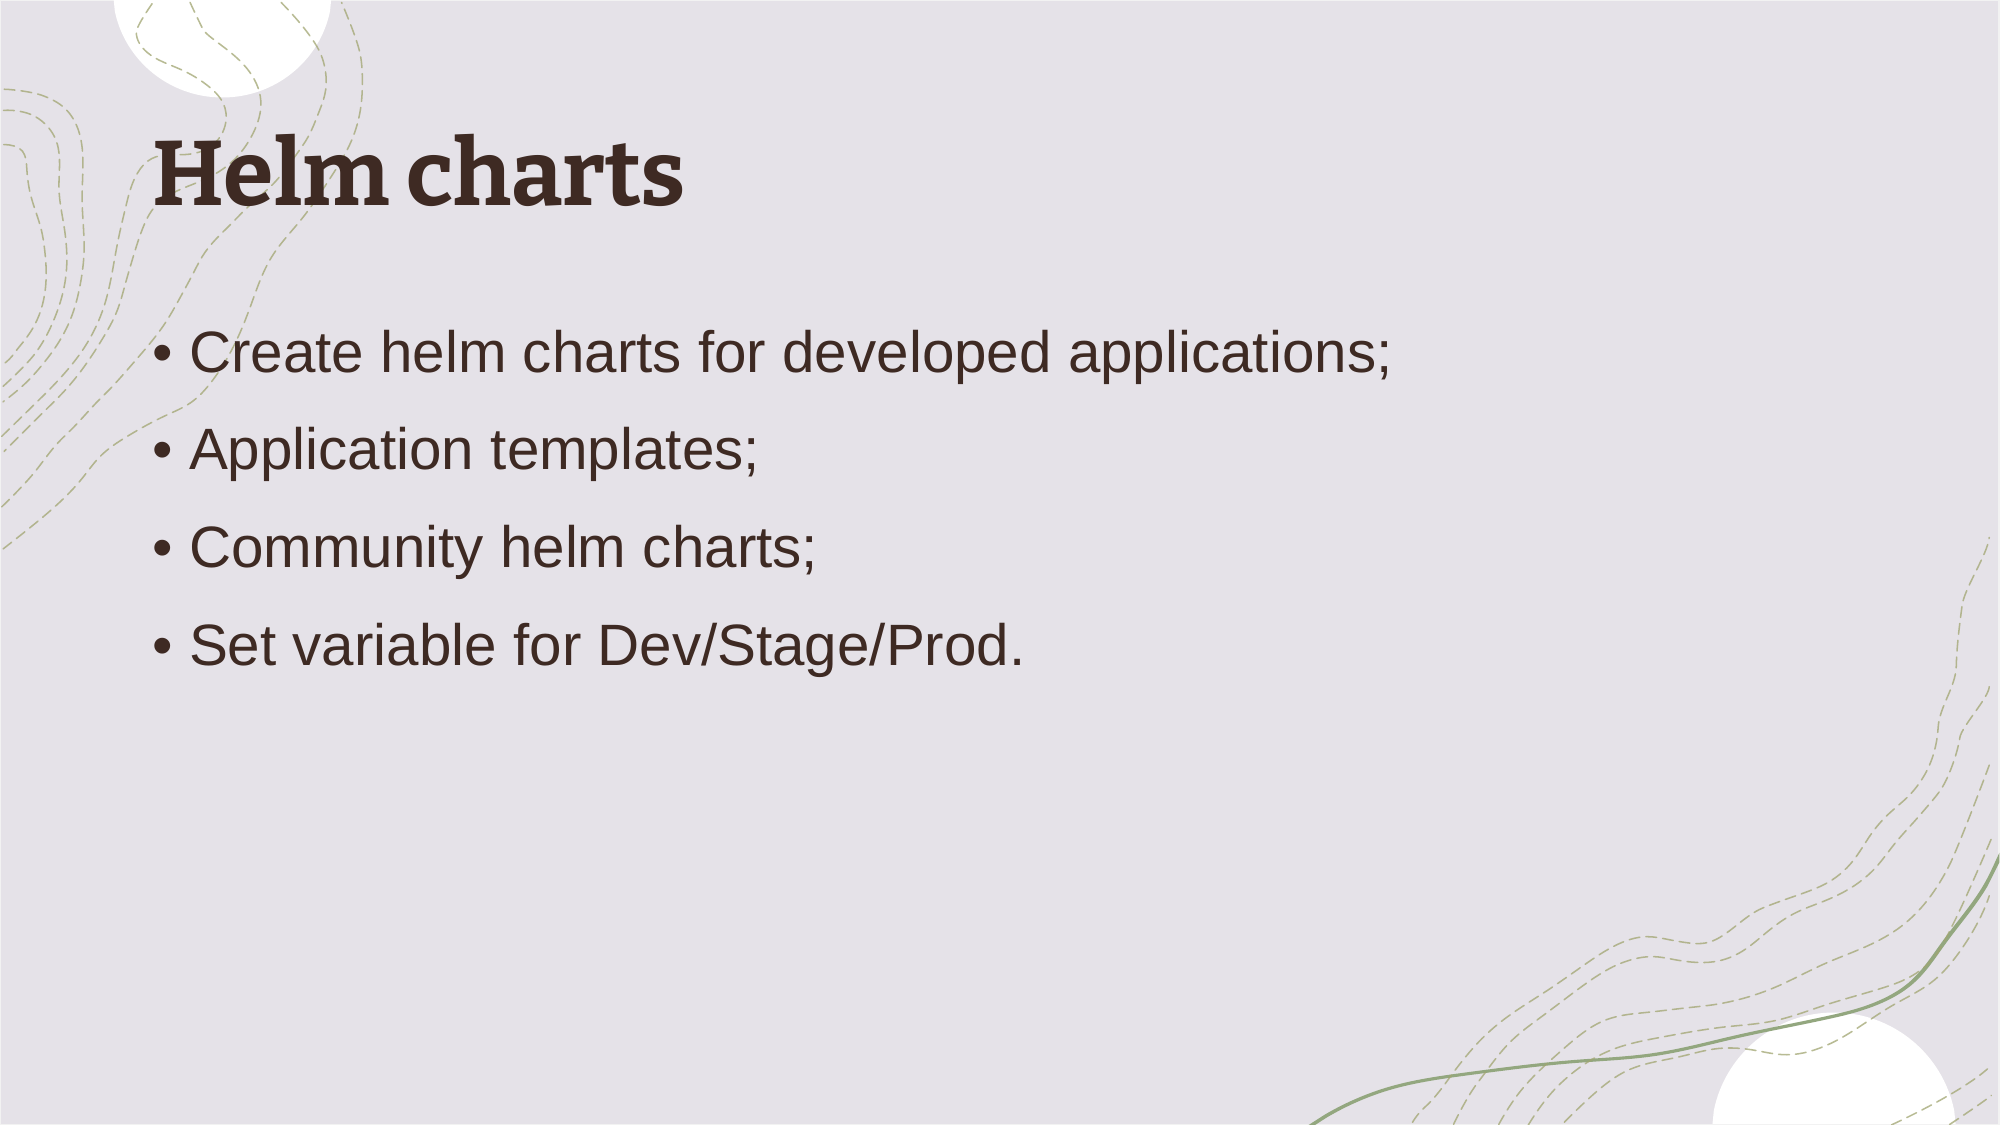

# Helm charts
• Create helm charts for developed applications;
• Application templates;
• Community helm charts;
• Set variable for Dev/Stage/Prod.